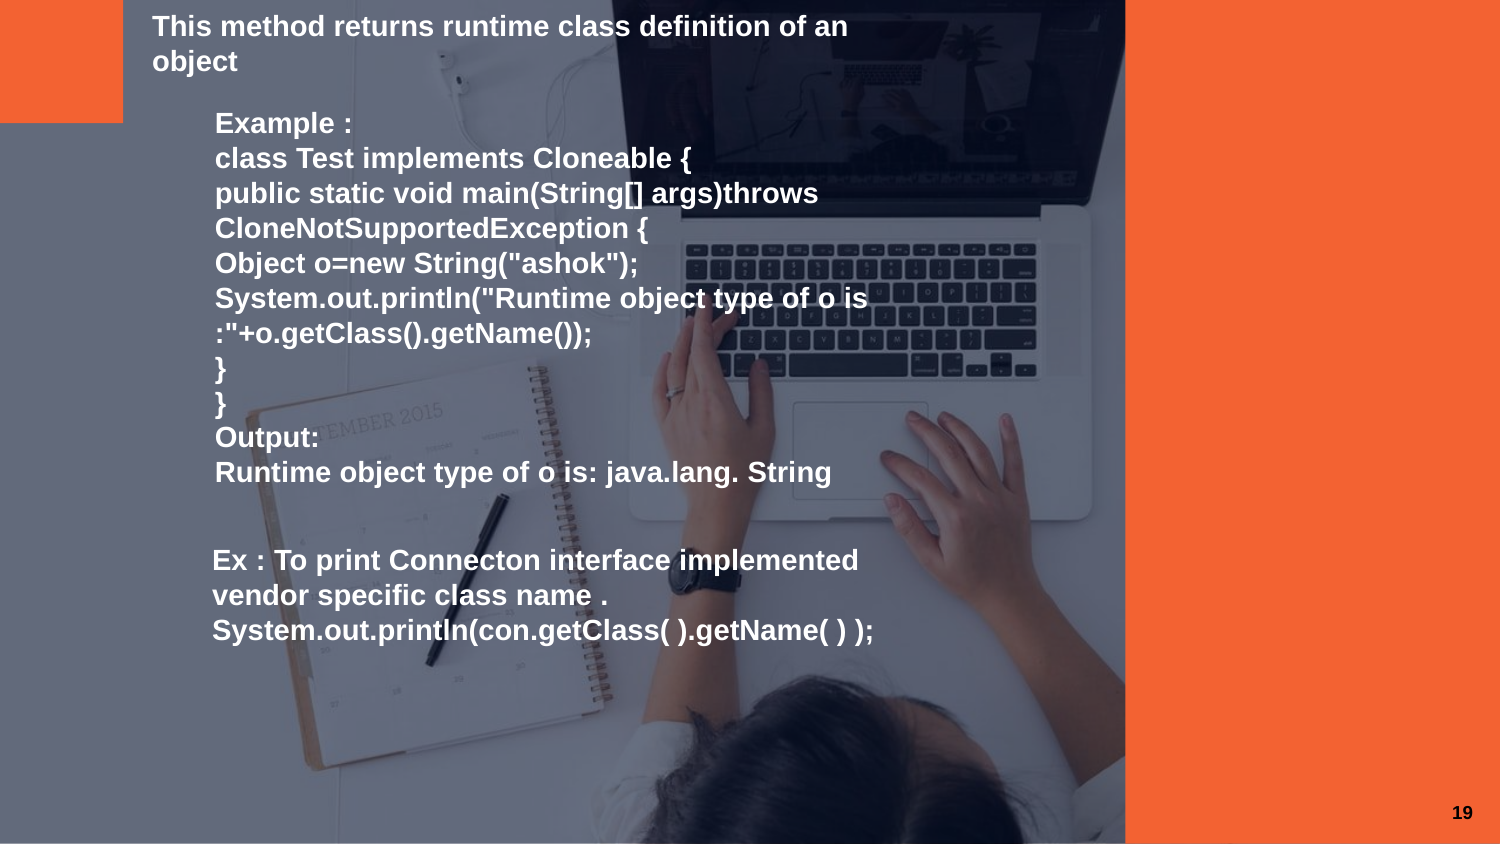

This method returns runtime class definition of an object
Example :
class Test implements Cloneable {
public static void main(String[] args)throws
CloneNotSupportedException {
Object o=new String("ashok");
System.out.println("Runtime object type of o is
:"+o.getClass().getName());
}
}
Output:
Runtime object type of o is: java.lang. String
Ex : To print Connecton interface implemented vendor specific class name .
System.out.println(con.getClass( ).getName( ) );
19